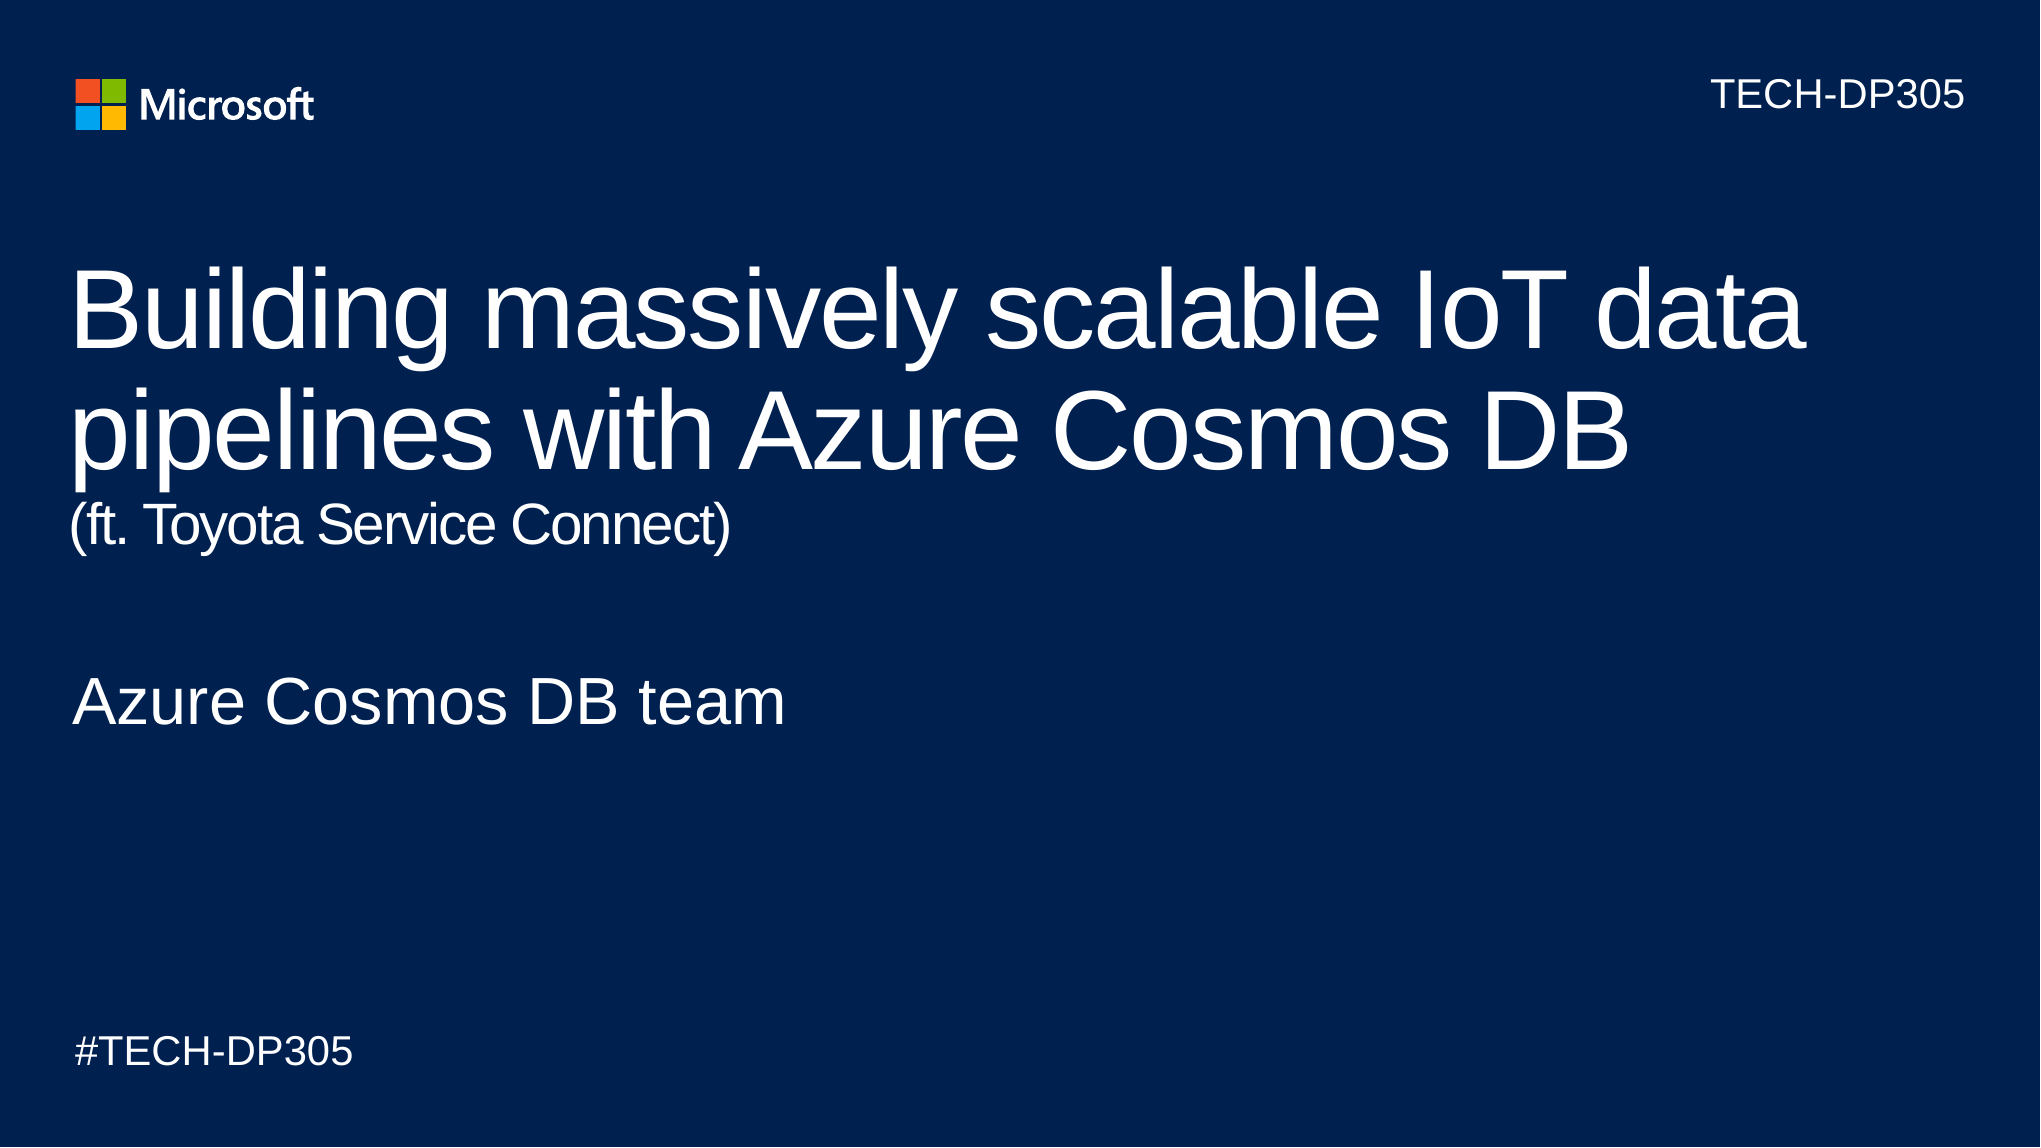

TECH-DP305
# Building massively scalable IoT data pipelines with Azure Cosmos DB (ft. Toyota Service Connect)
Azure Cosmos DB team
#TECH-DP305